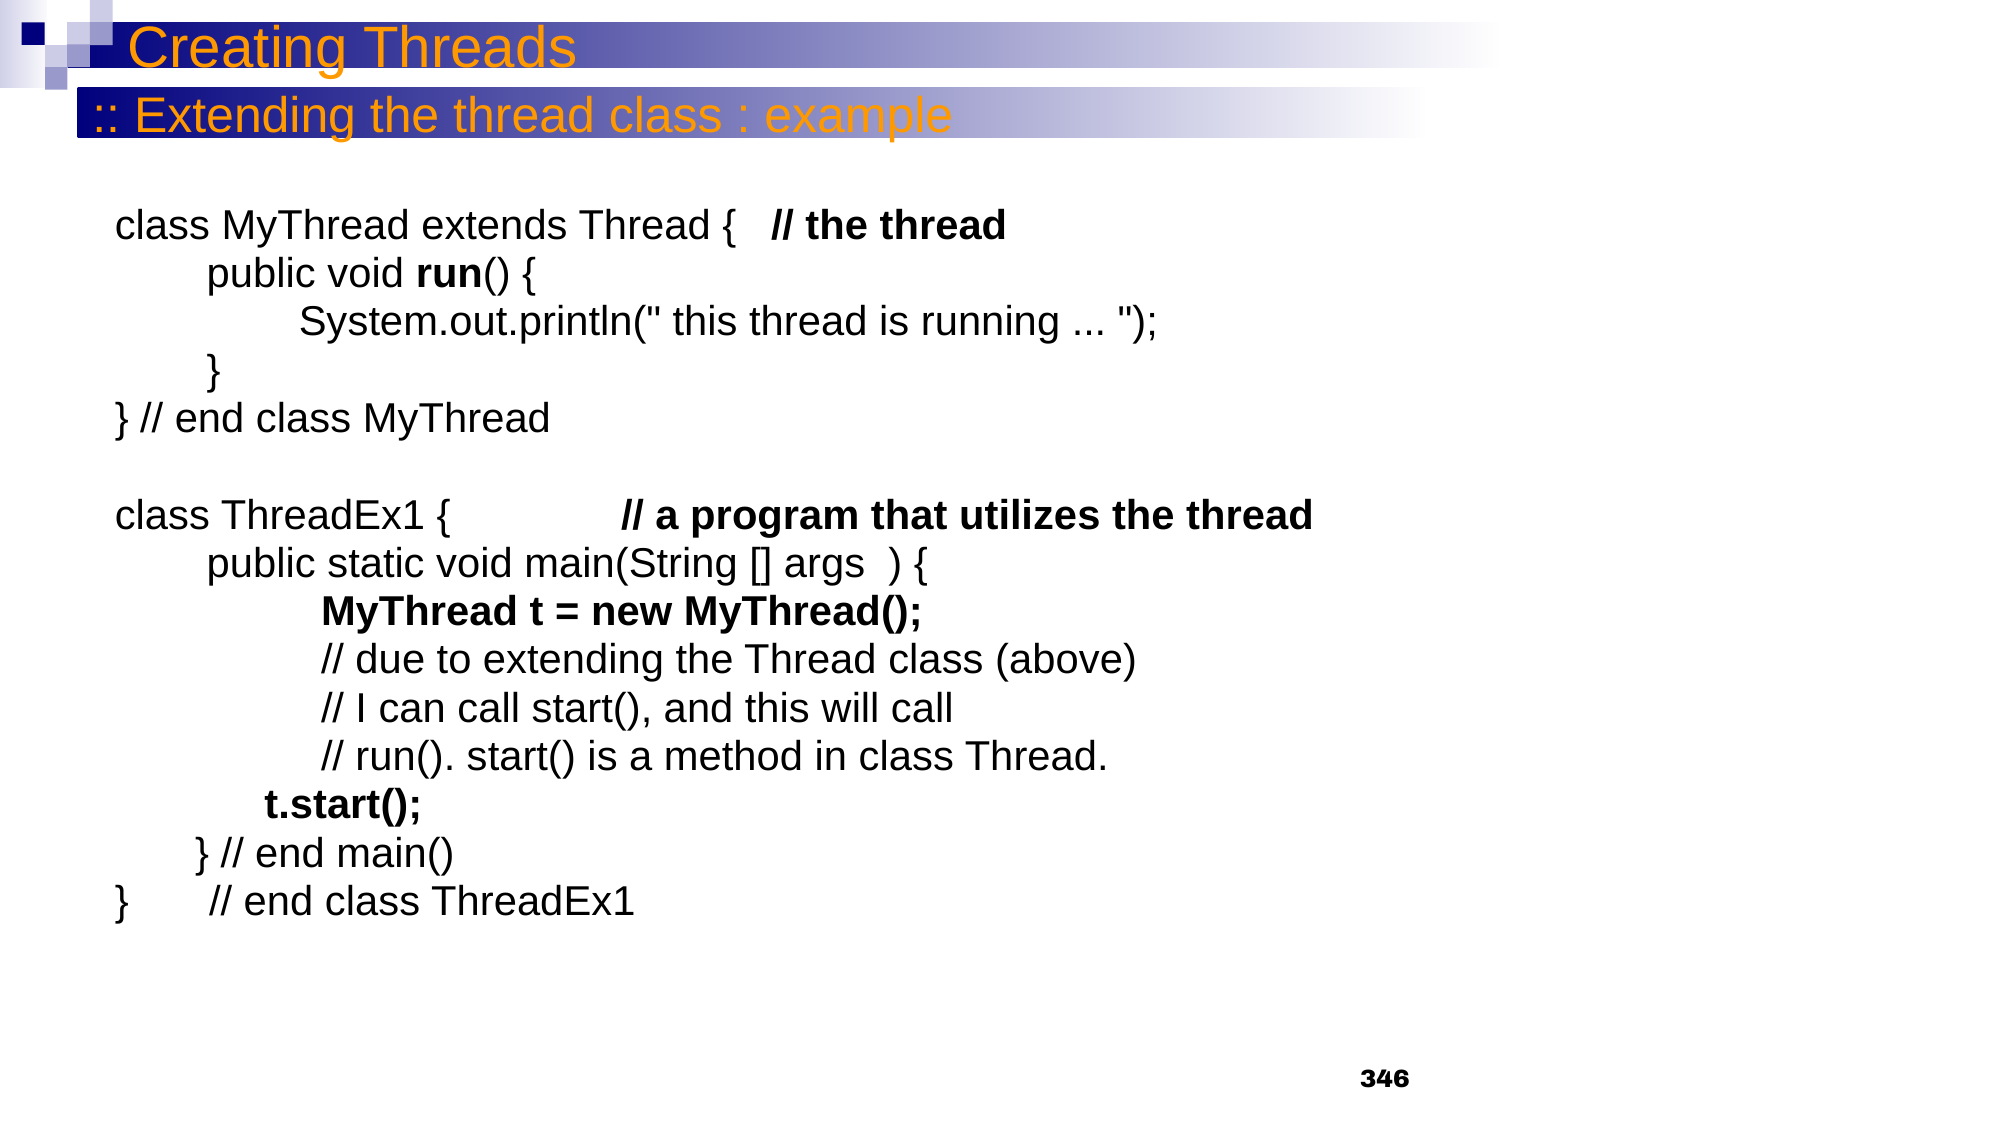

Creating Threads
:: Extending the thread class : example
class MyThread extends Thread { 	// the thread
        public void run() {
                System.out.println(" this thread is running ... ");
        }
} // end class MyThread

class ThreadEx1 { 		// a program that utilizes the thread
        public static void main(String [] args  ) {
		MyThread t = new MyThread();
		// due to extending the Thread class (above)
		// I can call start(), and this will call
		// run(). start() is a method in class Thread.
             t.start();
       } // end main()
}       // end class ThreadEx1

346